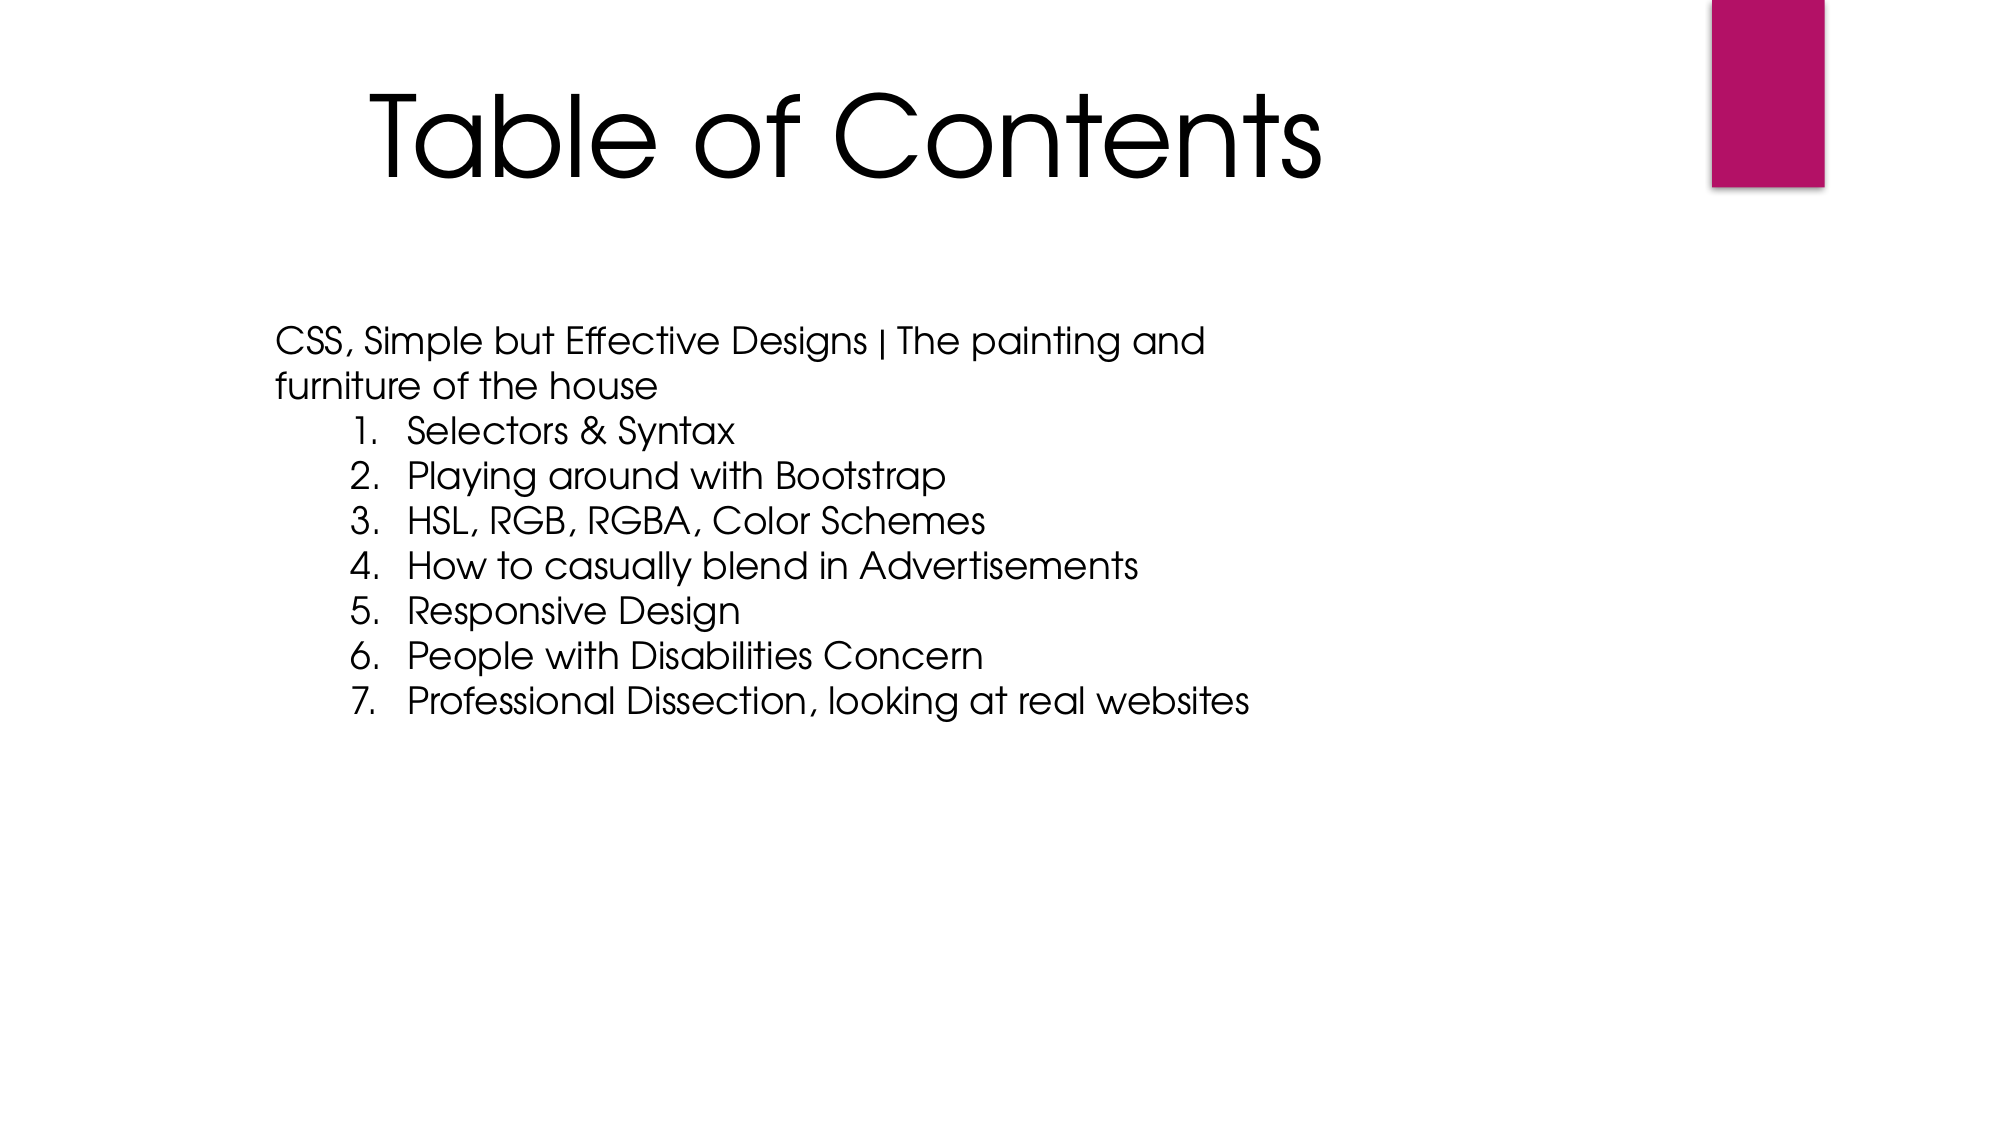

Table of Contents

CSS, Simple but Effective Designs | The painting and furniture of the house
Selectors & Syntax
Playing around with Bootstrap
HSL, RGB, RGBA, Color Schemes
How to casually blend in Advertisements
Responsive Design
People with Disabilities Concern
Professional Dissection, looking at real websites